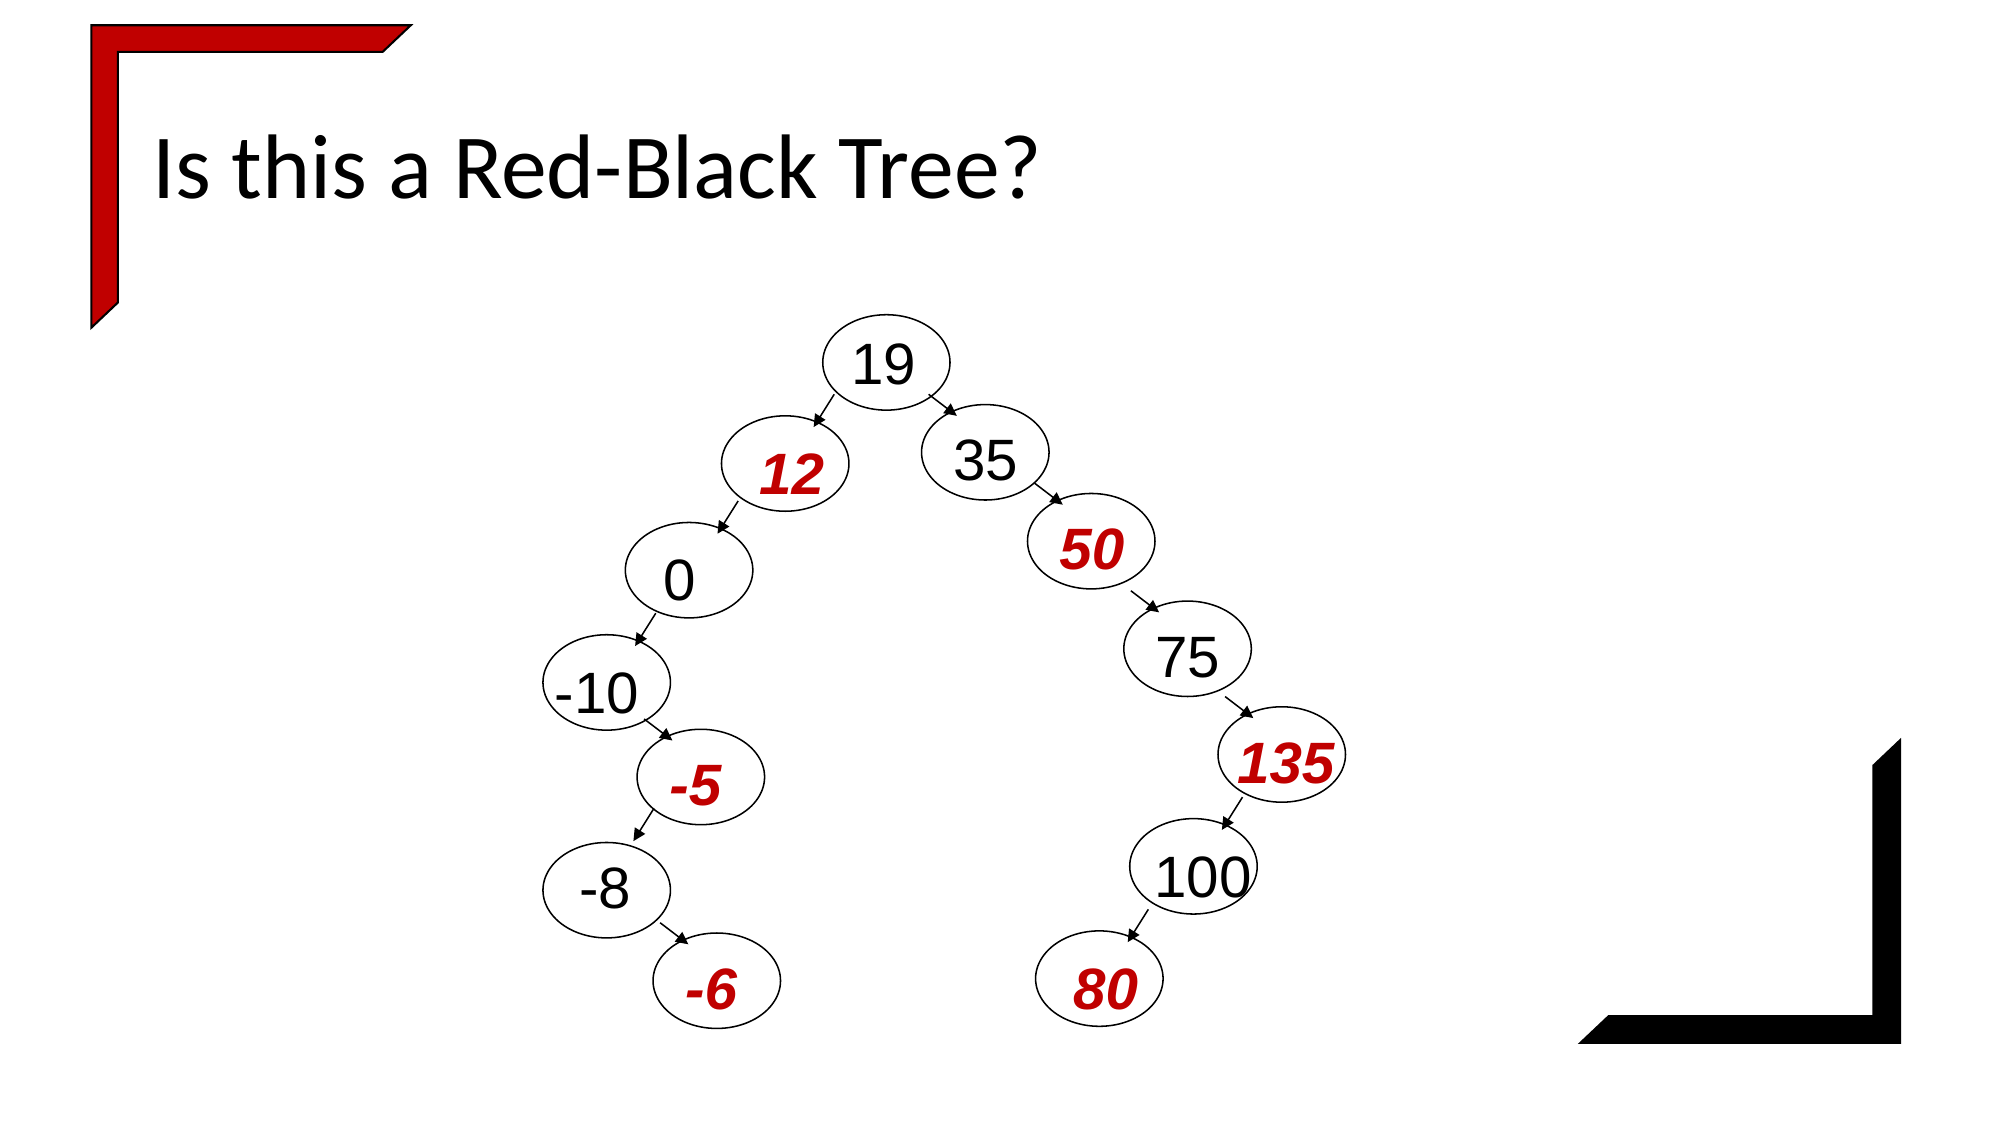

# Is this a Red-Black Tree?

19

35

12

50

0

75

-10

135

-5

100

-8

-6
80